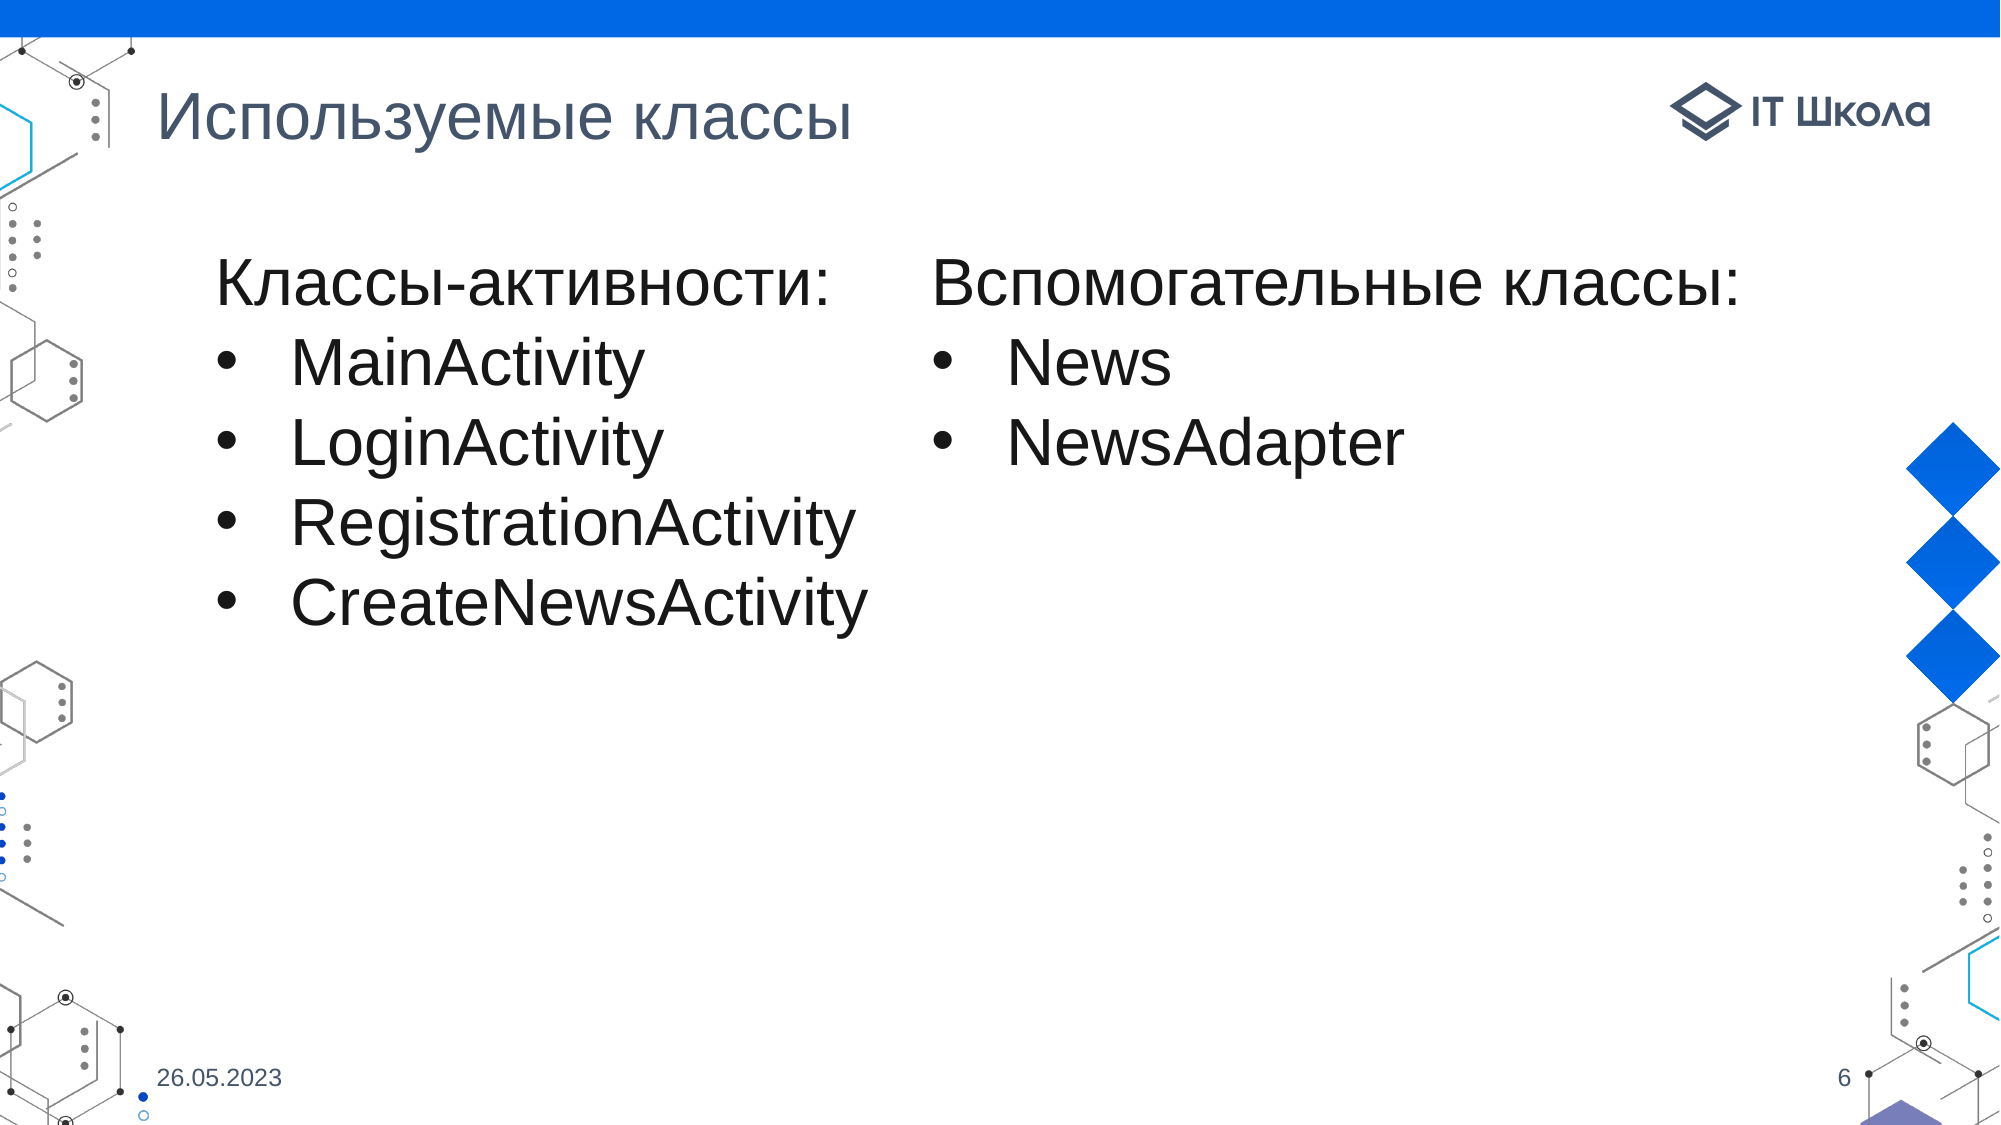

# Используемые классы
Классы-активности:
MainActivity
LoginActivity
RegistrationActivity
CreateNewsActivity
Вспомогательные классы:
News
NewsAdapter

26.05.2023
6